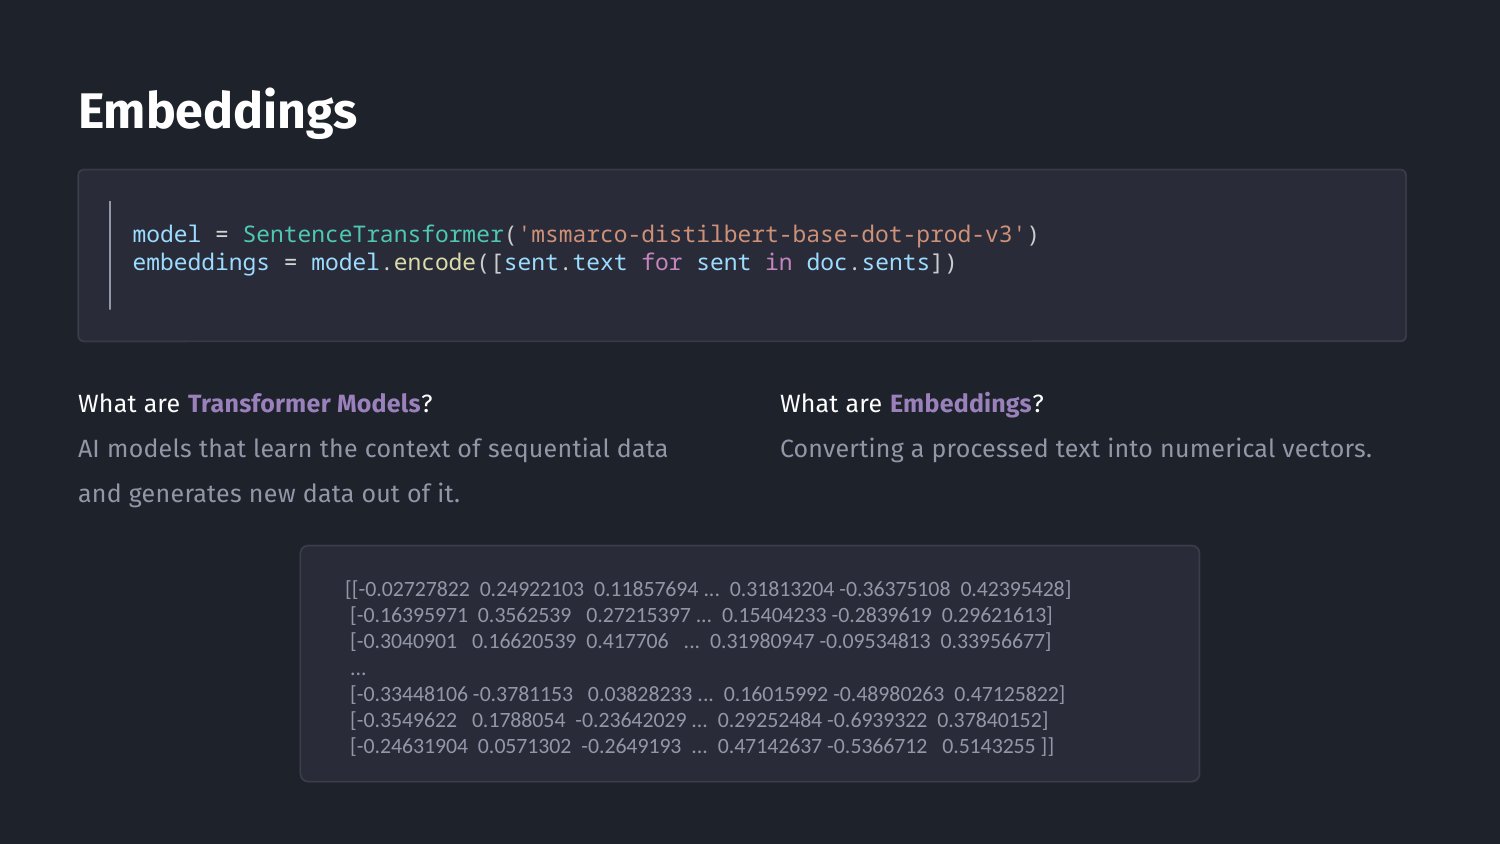

Embeddings

model = SentenceTransformer('msmarco-distilbert-base-dot-prod-v3')
embeddings = model.encode([sent.text for sent in doc.sents])

What are Transformer Models?
AI models that learn the context of sequential data and generates new data out of it.
What are Embeddings?
Converting a processed text into numerical vectors.

[[-0.02727822  0.24922103  0.11857694 ...  0.31813204 -0.36375108  0.42395428]
 [-0.16395971  0.3562539   0.27215397 ...  0.15404233 -0.2839619  0.29621613]
 [-0.3040901   0.16620539  0.417706   ...  0.31980947 -0.09534813  0.33956677]
 ...
 [-0.33448106 -0.3781153   0.03828233 ...  0.16015992 -0.48980263  0.47125822]
 [-0.3549622   0.1788054  -0.23642029 ...  0.29252484 -0.6939322  0.37840152]
 [-0.24631904  0.0571302  -0.2649193  ...  0.47142637 -0.5366712   0.5143255 ]]